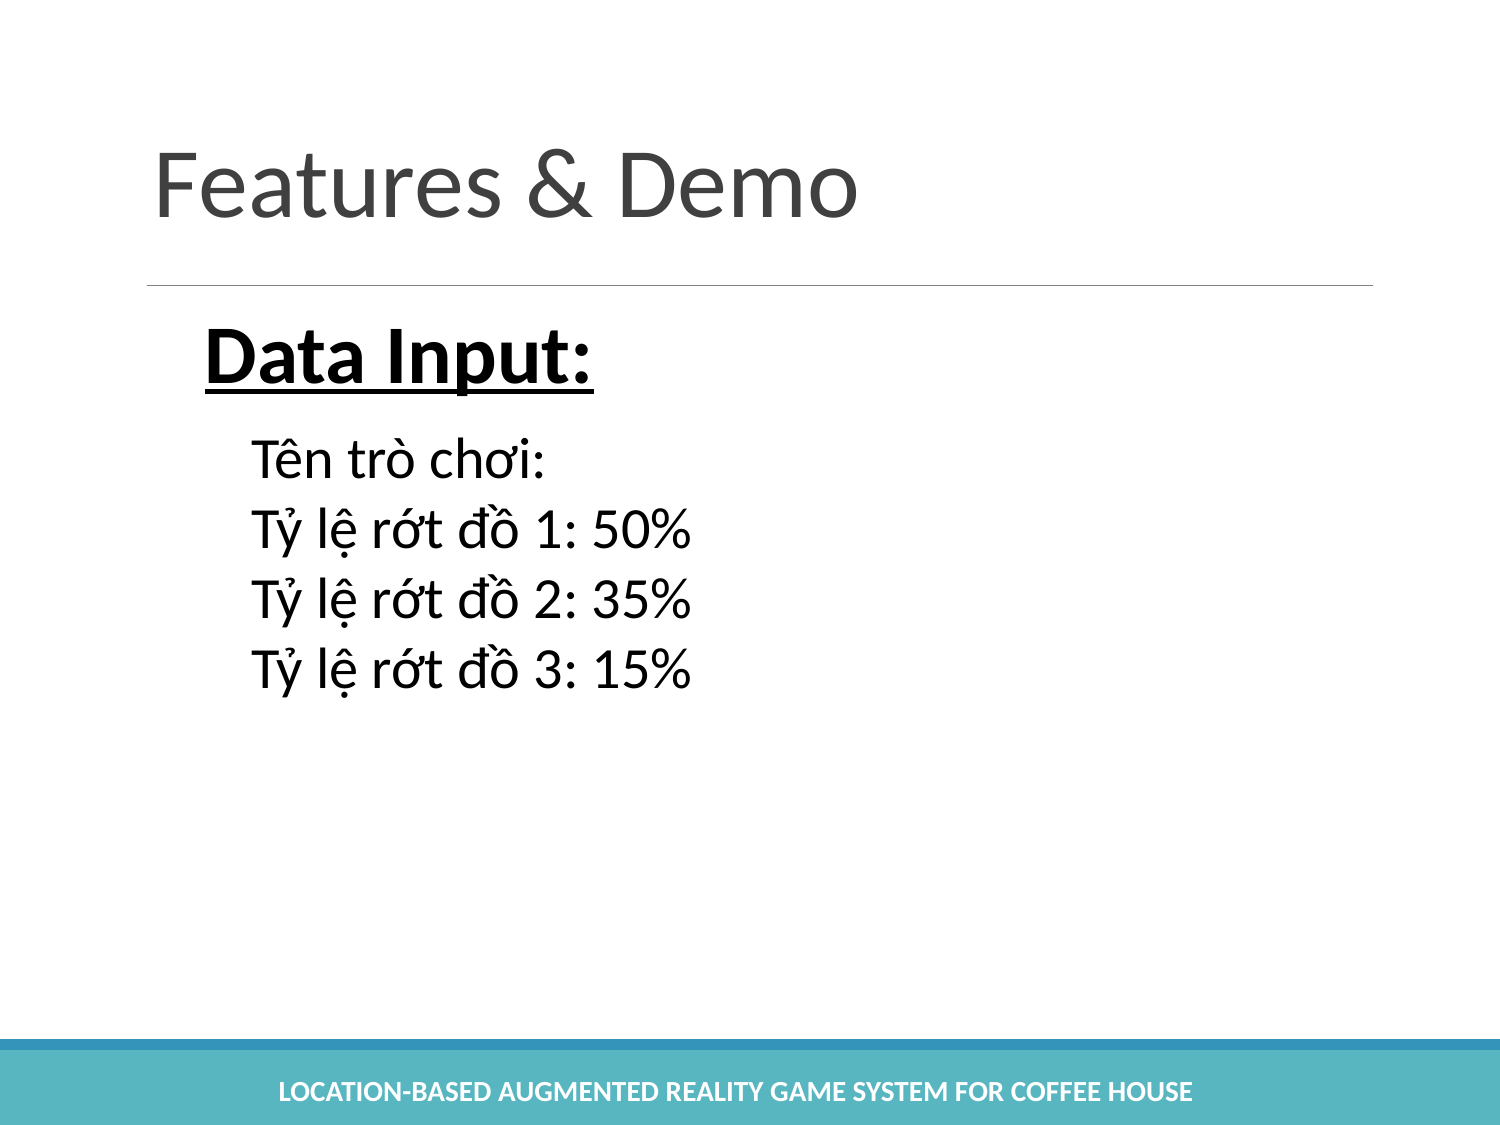

# Features & Demo
Data Input:

Tên trò chơi:
Tỷ lệ rớt đồ 1: 50%
Tỷ lệ rớt đồ 2: 35%
Tỷ lệ rớt đồ 3: 15%
Location-based Augmented Reality Game System for Coffee House
59